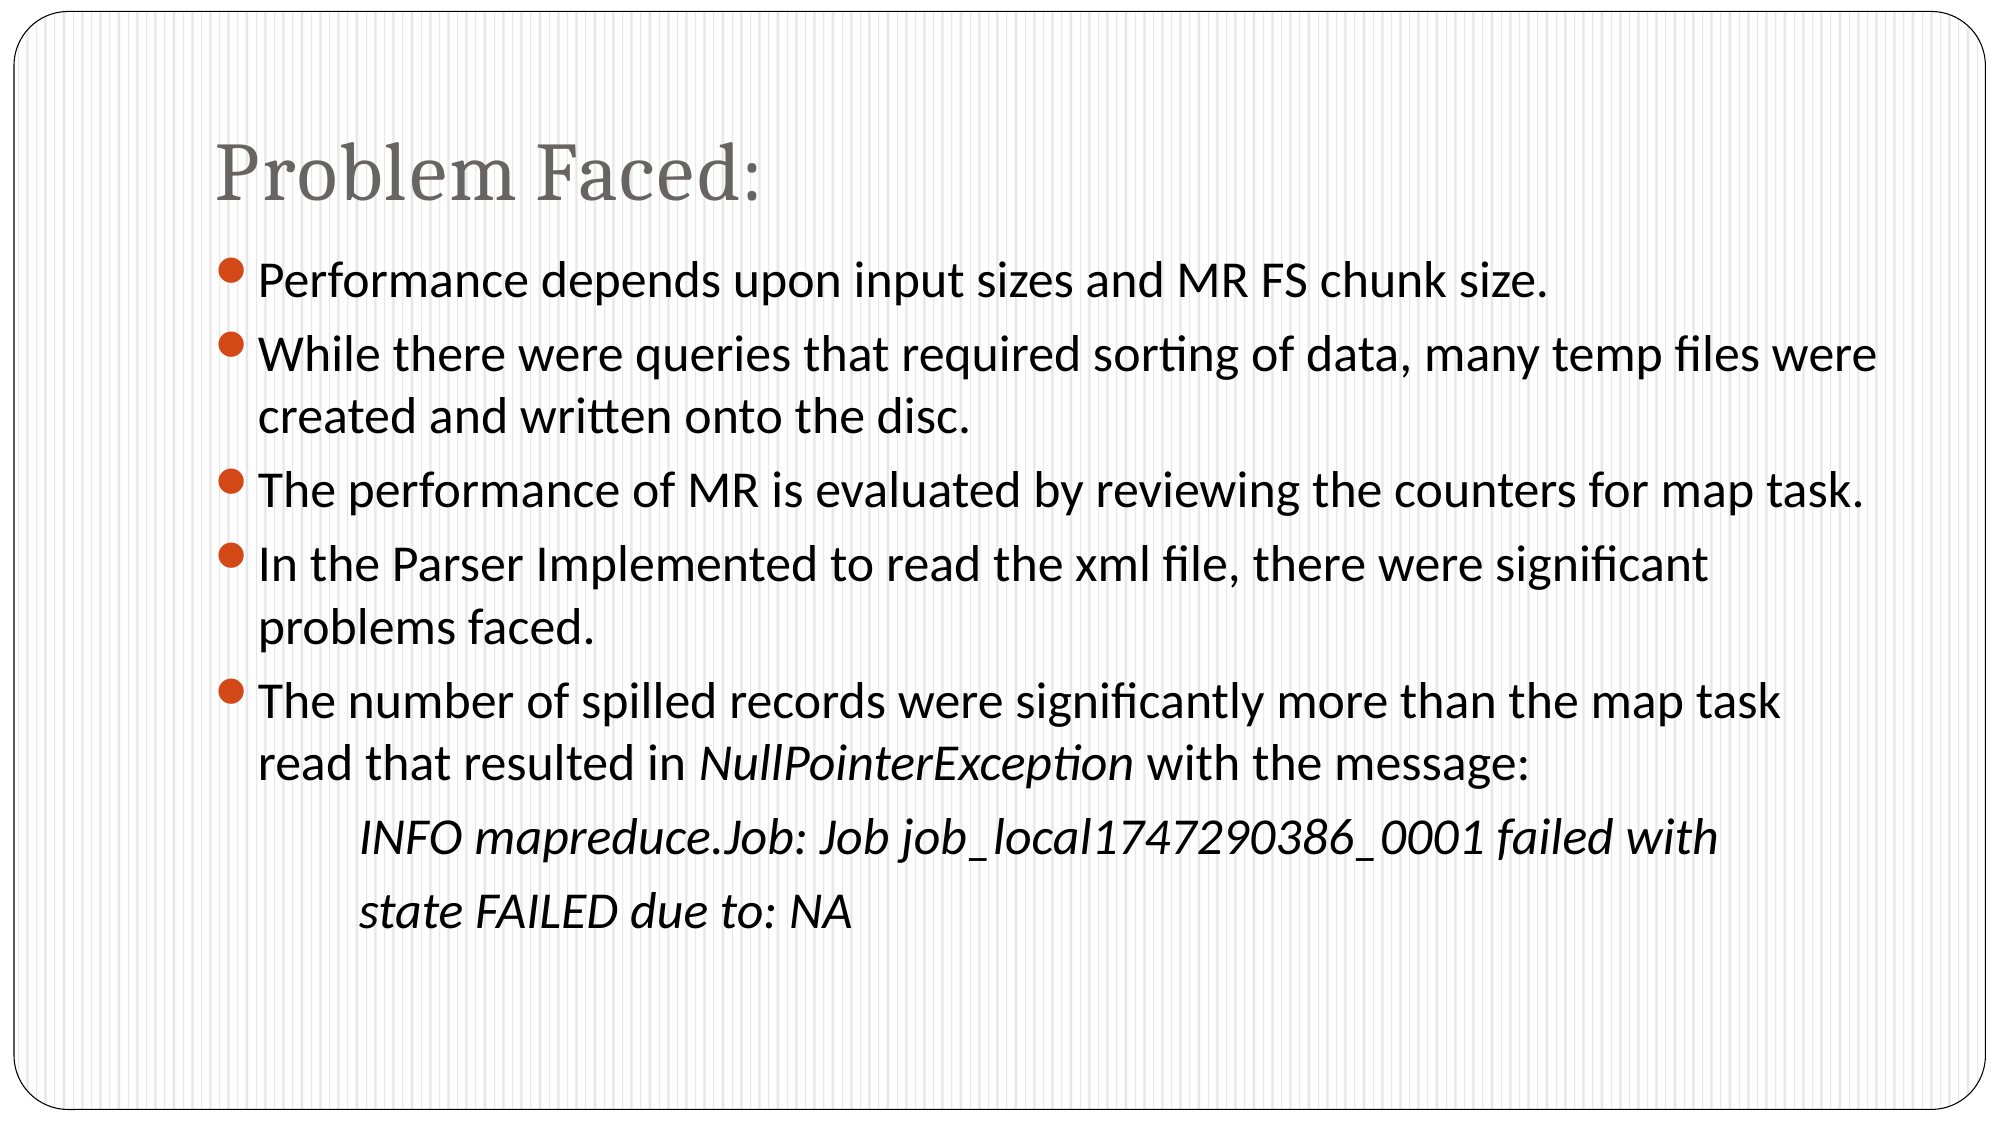

# Problem Faced:
Performance depends upon input sizes and MR FS chunk size.
While there were queries that required sorting of data, many temp files were created and written onto the disc.
The performance of MR is evaluated by reviewing the counters for map task.
In the Parser Implemented to read the xml file, there were significant problems faced.
The number of spilled records were significantly more than the map task read that resulted in NullPointerException with the message:
	INFO mapreduce.Job: Job job_local1747290386_0001 failed with
	state FAILED due to: NA